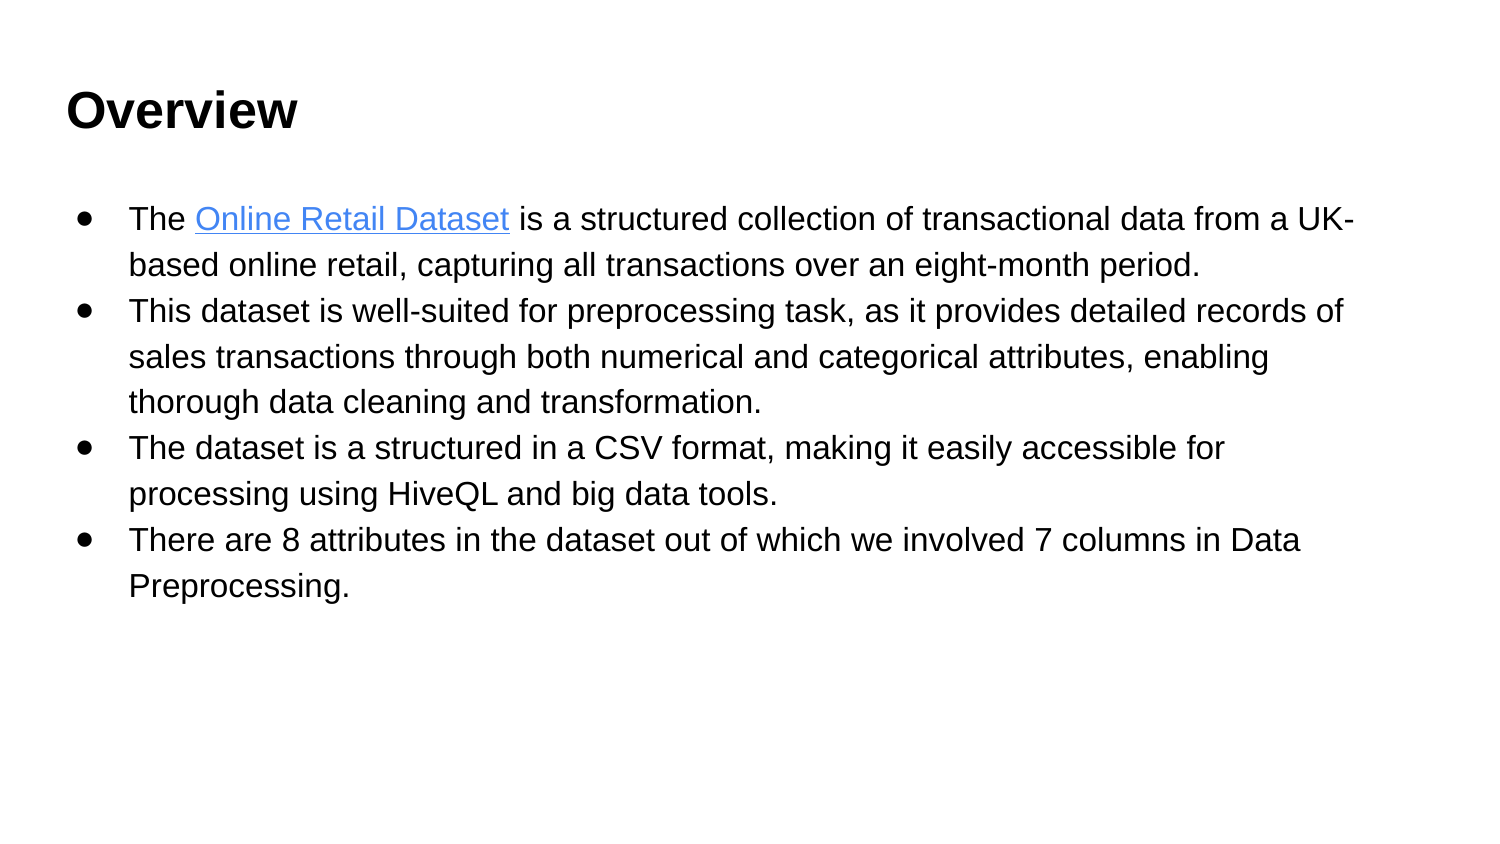

# Overview
The Online Retail Dataset is a structured collection of transactional data from a UK-based online retail, capturing all transactions over an eight-month period.
This dataset is well-suited for preprocessing task, as it provides detailed records of sales transactions through both numerical and categorical attributes, enabling thorough data cleaning and transformation.
The dataset is a structured in a CSV format, making it easily accessible for processing using HiveQL and big data tools.
There are 8 attributes in the dataset out of which we involved 7 columns in Data Preprocessing.